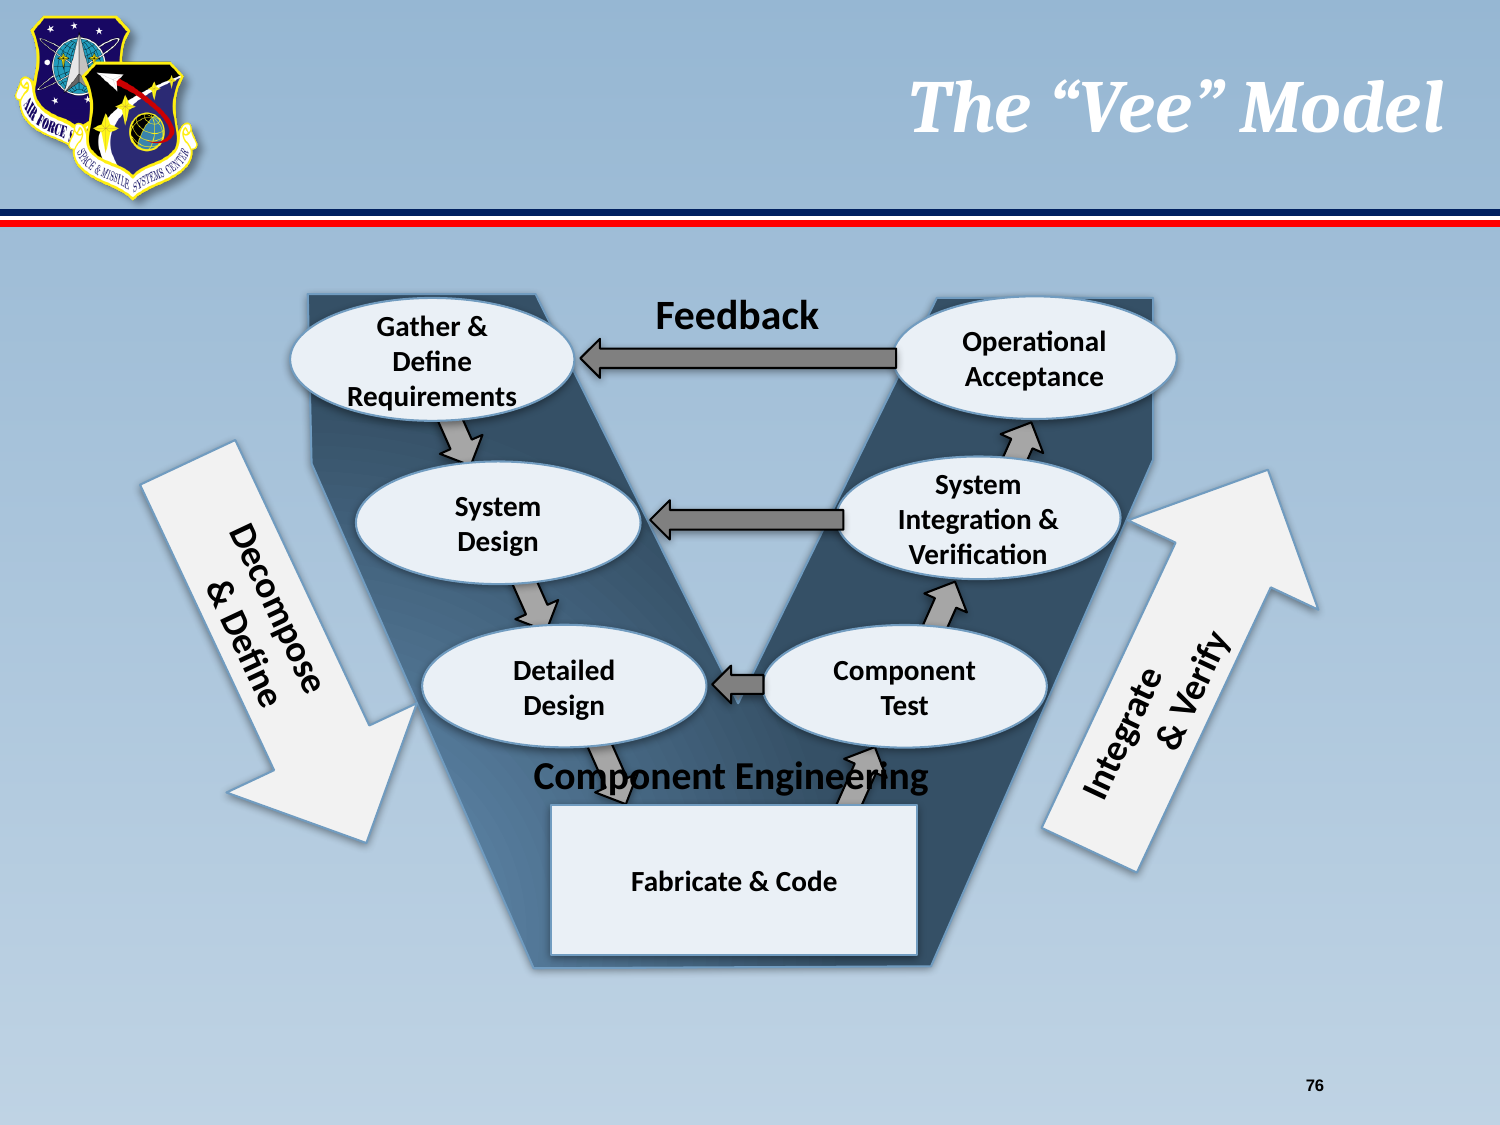

# The “Vee” Model
Feedback

Operational Acceptance
Gather & Define Requirements

Decompose
 & Define
Integrate
 & Verify
System Integration & Verification
System Design

Detailed Design
Component Test

Component Engineering
Fabricate & Code
76